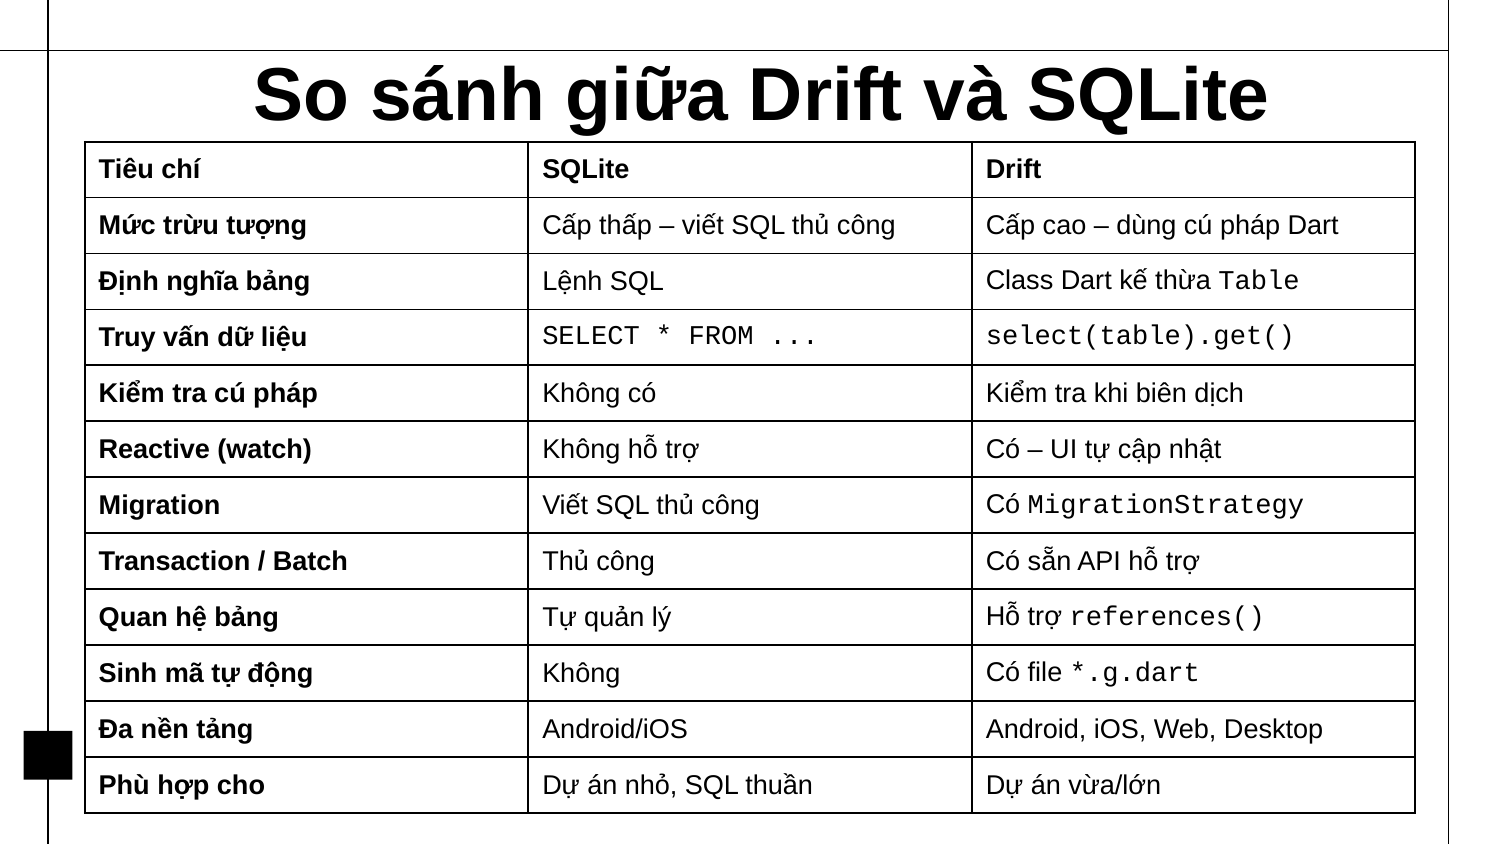

# So sánh giữa Drift và SQLite
| Tiêu chí | SQLite | Drift |
| --- | --- | --- |
| Mức trừu tượng | Cấp thấp – viết SQL thủ công | Cấp cao – dùng cú pháp Dart |
| Định nghĩa bảng | Lệnh SQL | Class Dart kế thừa Table |
| Truy vấn dữ liệu | SELECT \* FROM ... | select(table).get() |
| Kiểm tra cú pháp | Không có | Kiểm tra khi biên dịch |
| Reactive (watch) | Không hỗ trợ | Có – UI tự cập nhật |
| Migration | Viết SQL thủ công | Có MigrationStrategy |
| Transaction / Batch | Thủ công | Có sẵn API hỗ trợ |
| Quan hệ bảng | Tự quản lý | Hỗ trợ references() |
| Sinh mã tự động | Không | Có file \*.g.dart |
| Đa nền tảng | Android/iOS | Android, iOS, Web, Desktop |
| Phù hợp cho | Dự án nhỏ, SQL thuần | Dự án vừa/lớn |